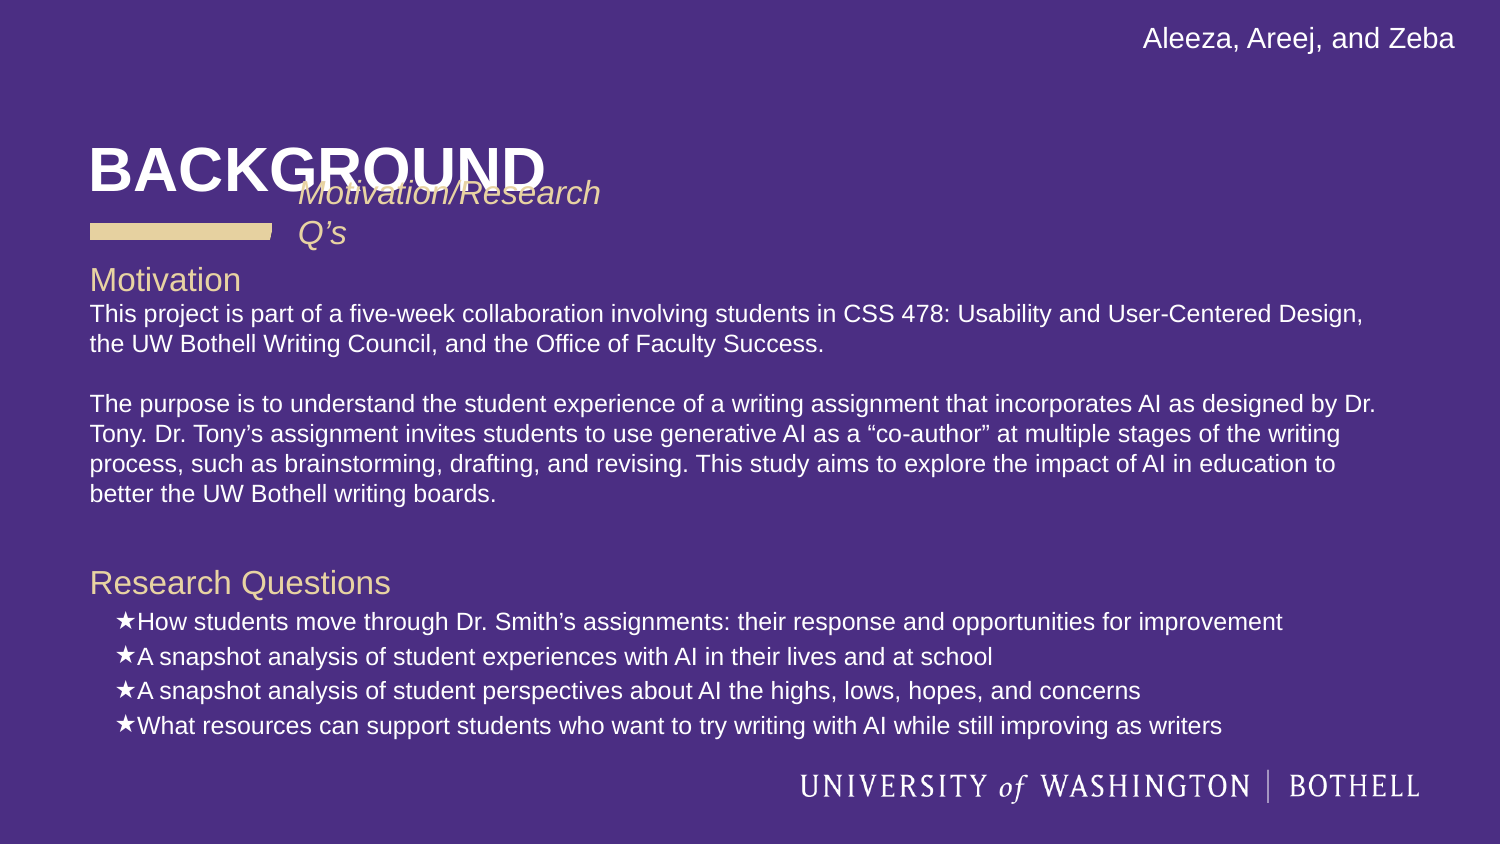

Aleeza, Areej, and Zeba
# BACKGROUND
Motivation/Research Q’s
Motivation
This project is part of a five-week collaboration involving students in CSS 478: Usability and User-Centered Design, the UW Bothell Writing Council, and the Office of Faculty Success.

The purpose is to understand the student experience of a writing assignment that incorporates AI as designed by Dr. Tony. Dr. Tony’s assignment invites students to use generative AI as a “co-author” at multiple stages of the writing process, such as brainstorming, drafting, and revising. This study aims to explore the impact of AI in education to better the UW Bothell writing boards.

Research Questions
How students move through Dr. Smith’s assignments: their response and opportunities for improvement
A snapshot analysis of student experiences with AI in their lives and at school
A snapshot analysis of student perspectives about AI the highs, lows, hopes, and concerns
What resources can support students who want to try writing with AI while still improving as writers